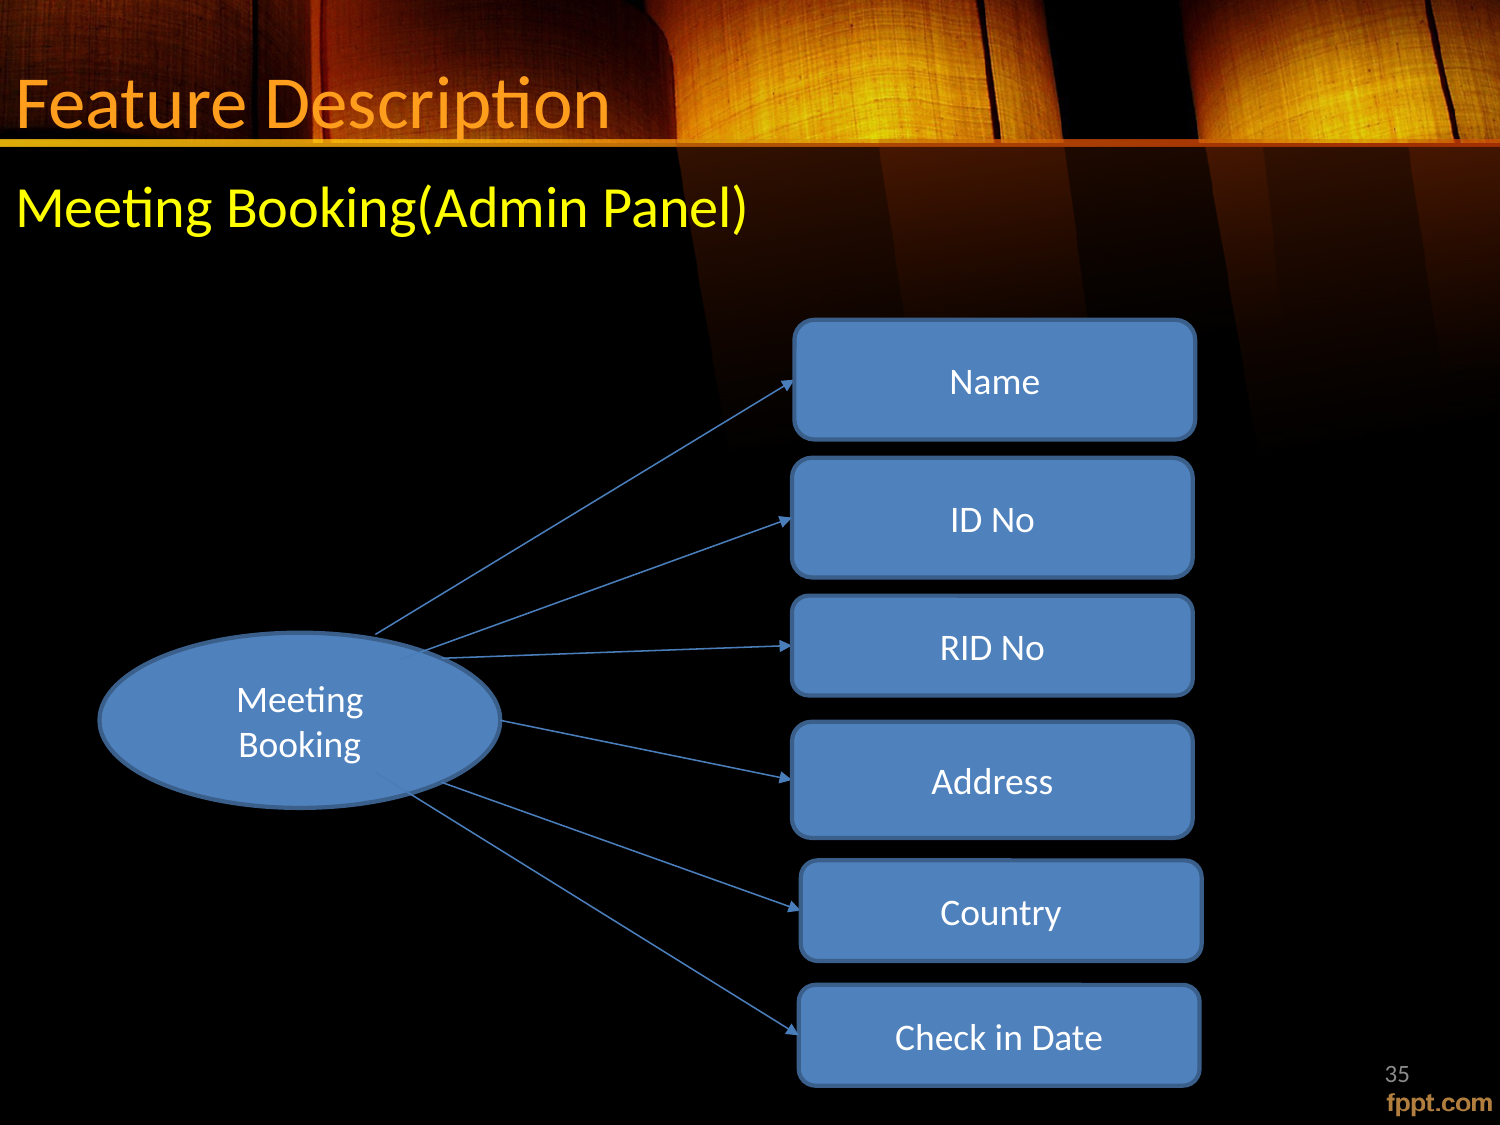

# Feature Description
Meeting Booking(Admin Panel)
Name
ID No
RID No
Meeting Booking
Address
Country
Check in Date
35